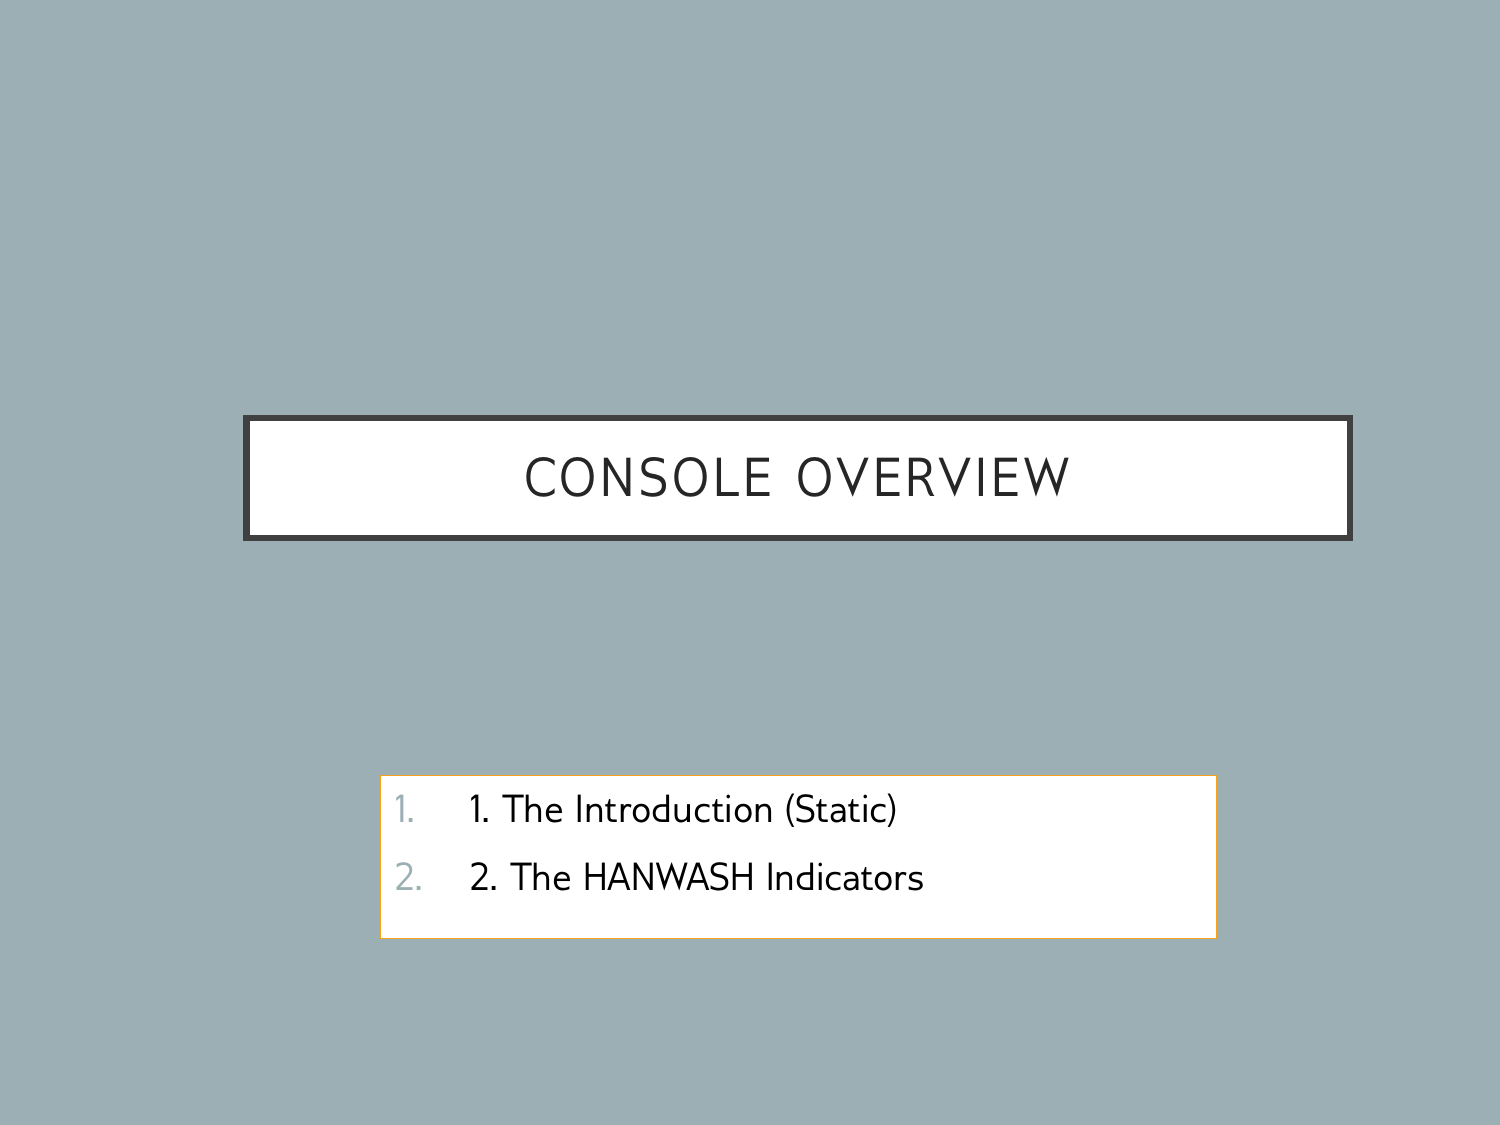

# Console Overview
1. The Introduction (Static)
2. The HANWASH Indicators